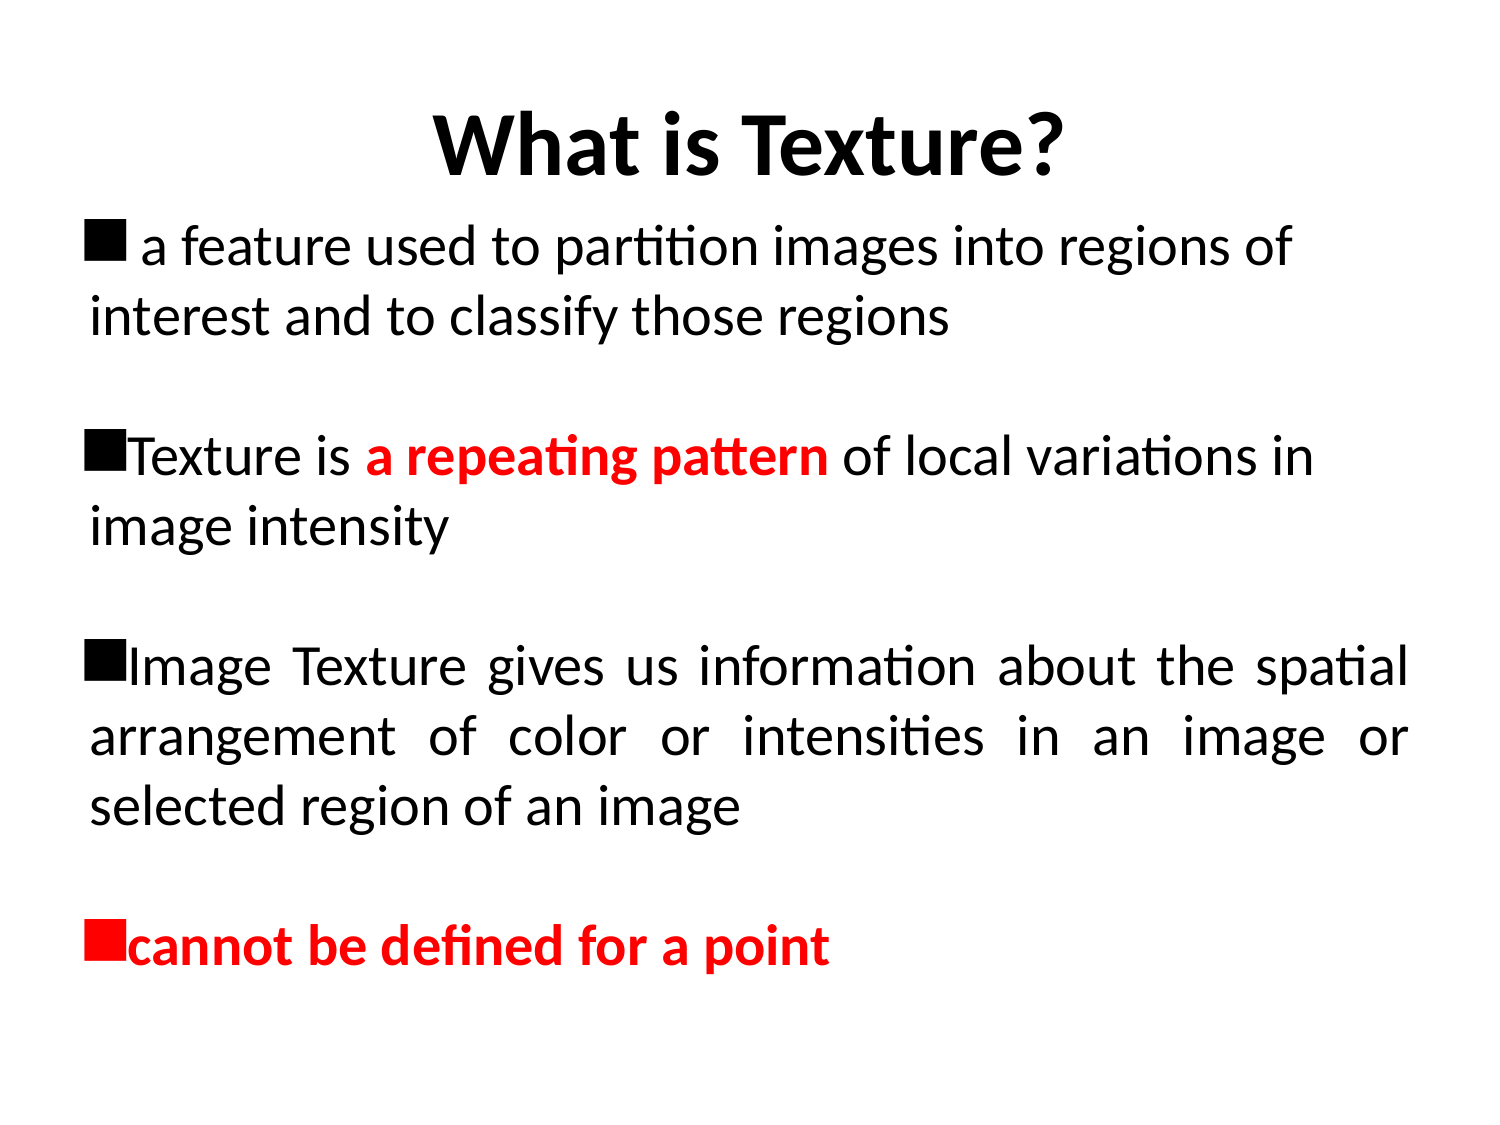

# What is Texture?
 a feature used to partition images into regions of interest and to classify those regions

Texture is a repeating pattern of local variations in image intensity

Image Texture gives us information about the spatial arrangement of color or intensities in an image or selected region of an image

cannot be defined for a point